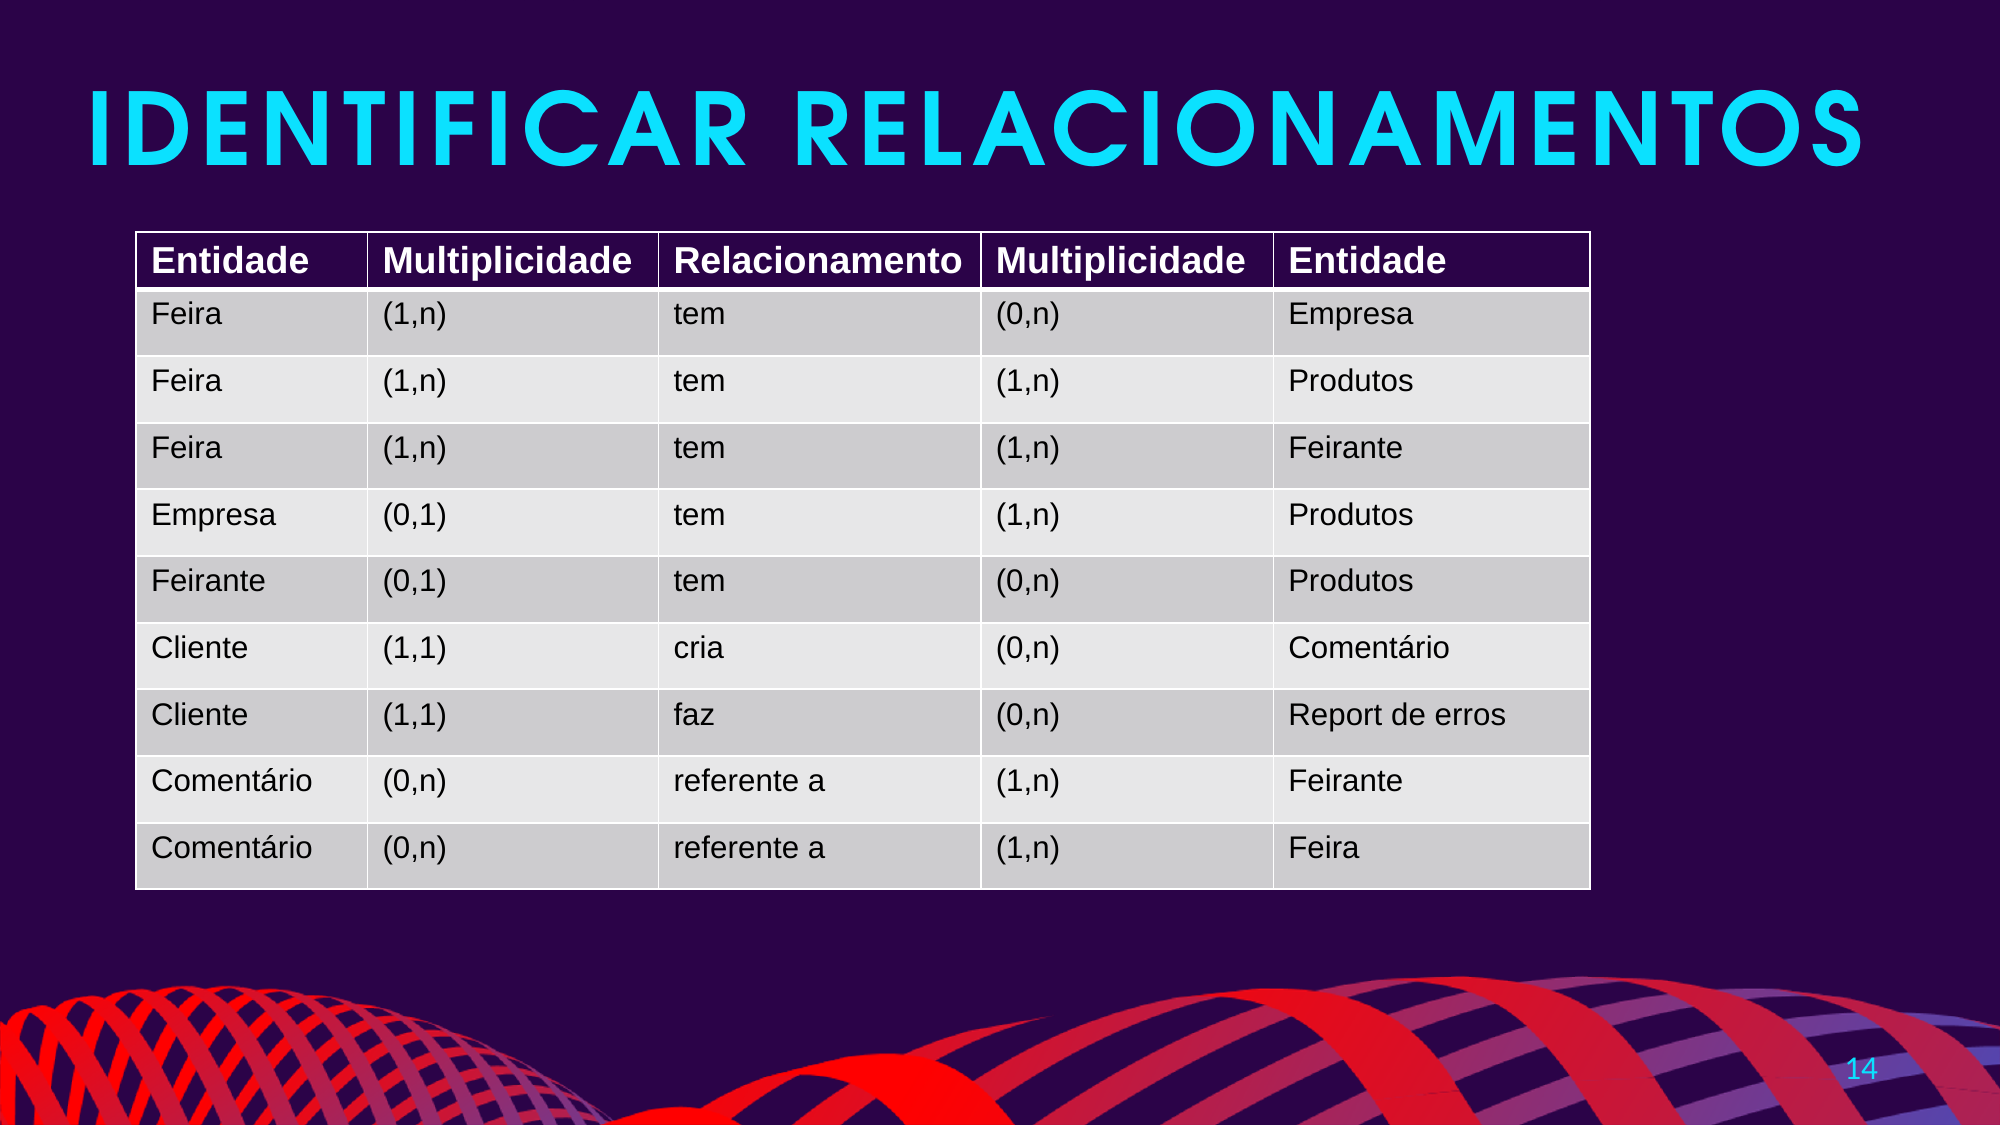

# Identificar relacionamentos
| Entidade | Multiplicidade | Relacionamento | Multiplicidade | Entidade |
| --- | --- | --- | --- | --- |
| Feira | (1,n) | tem | (0,n) | Empresa |
| Feira | (1,n) | tem | (1,n) | Produtos |
| Feira | (1,n) | tem | (1,n) | Feirante |
| Empresa | (0,1) | tem | (1,n) | Produtos |
| Feirante | (0,1) | tem | (0,n) | Produtos |
| Cliente | (1,1) | cria | (0,n) | Comentário |
| Cliente | (1,1) | faz | (0,n) | Report de erros |
| Comentário | (0,n) | referente a | (1,n) | Feirante |
| Comentário | (0,n) | referente a | (1,n) | Feira |
14